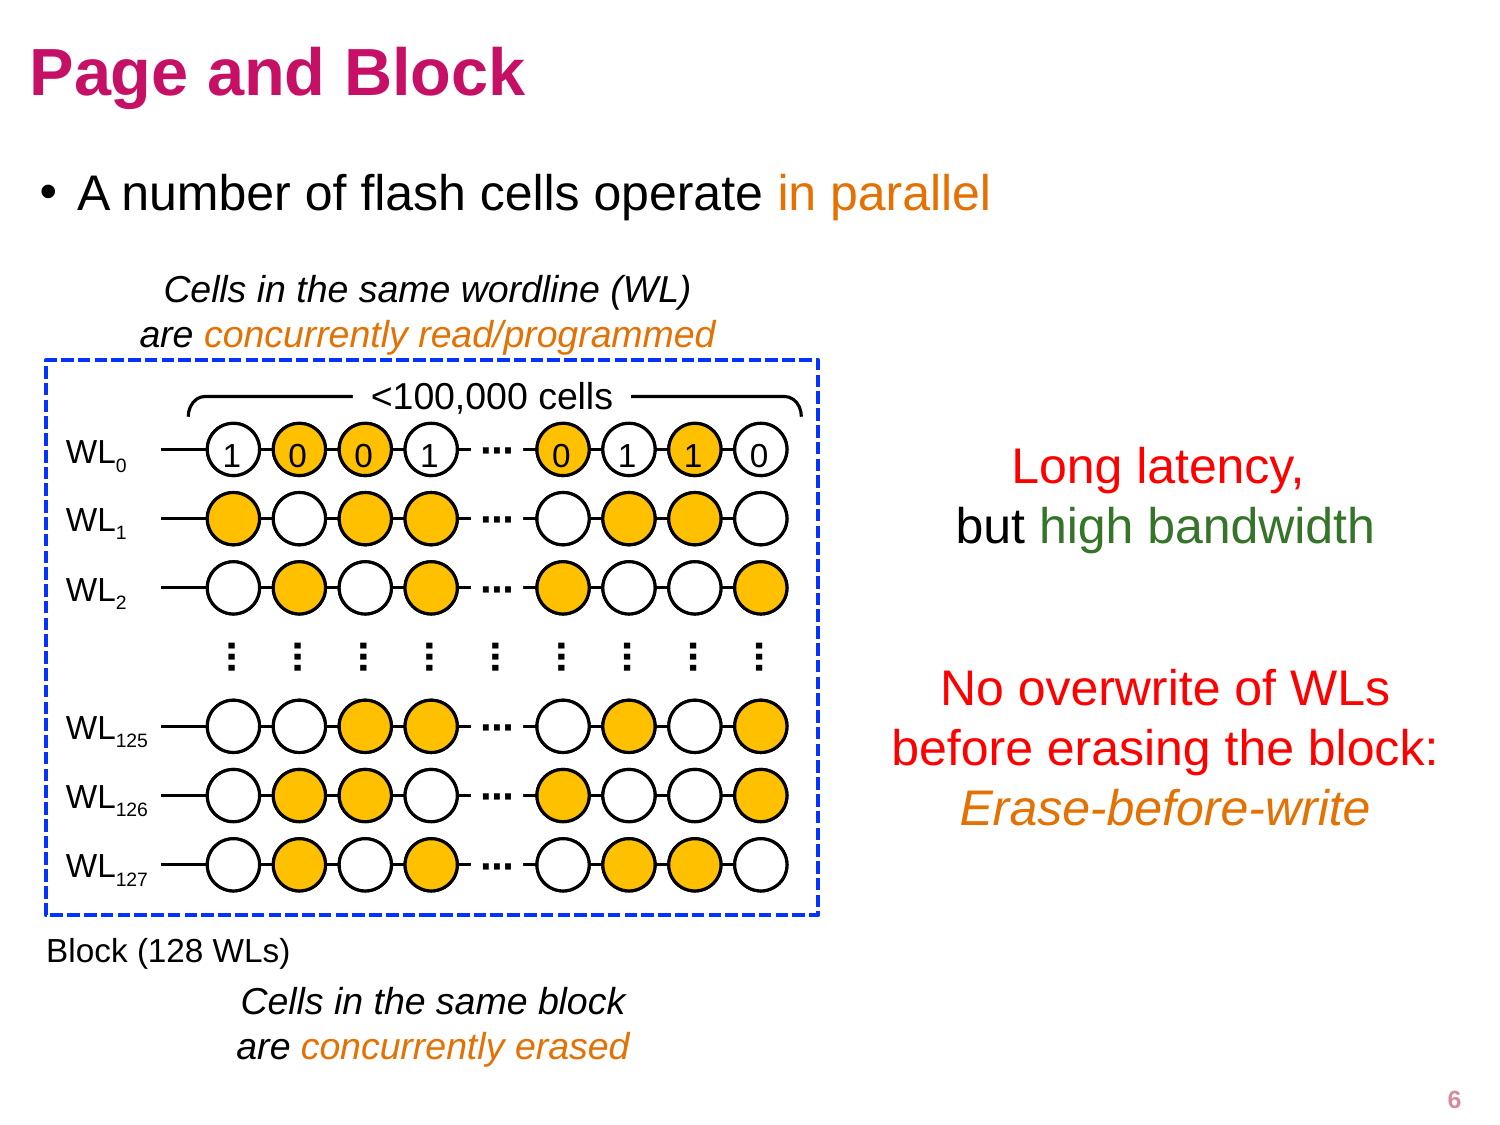

# Page and Block
A number of flash cells operate in parallel
Cells in the same wordline (WL)
are concurrently read/programmed

<100,000 cells

⋯

⋯

Long latency,
but high bandwidth
1
0
0
1

0
1
1
0
WL0

⋯

⋯

WL1

⋯

⋯

WL2
⋯
⋯
⋯
⋯
⋯
⋯
⋯
⋯
⋯
No overwrite of WLs
before erasing the block:
Erase-before-write

⋯

⋯

WL125

⋯

⋯

WL126

⋯

⋯

WL127
Block (128 WLs)
Cells in the same block
are concurrently erased
6